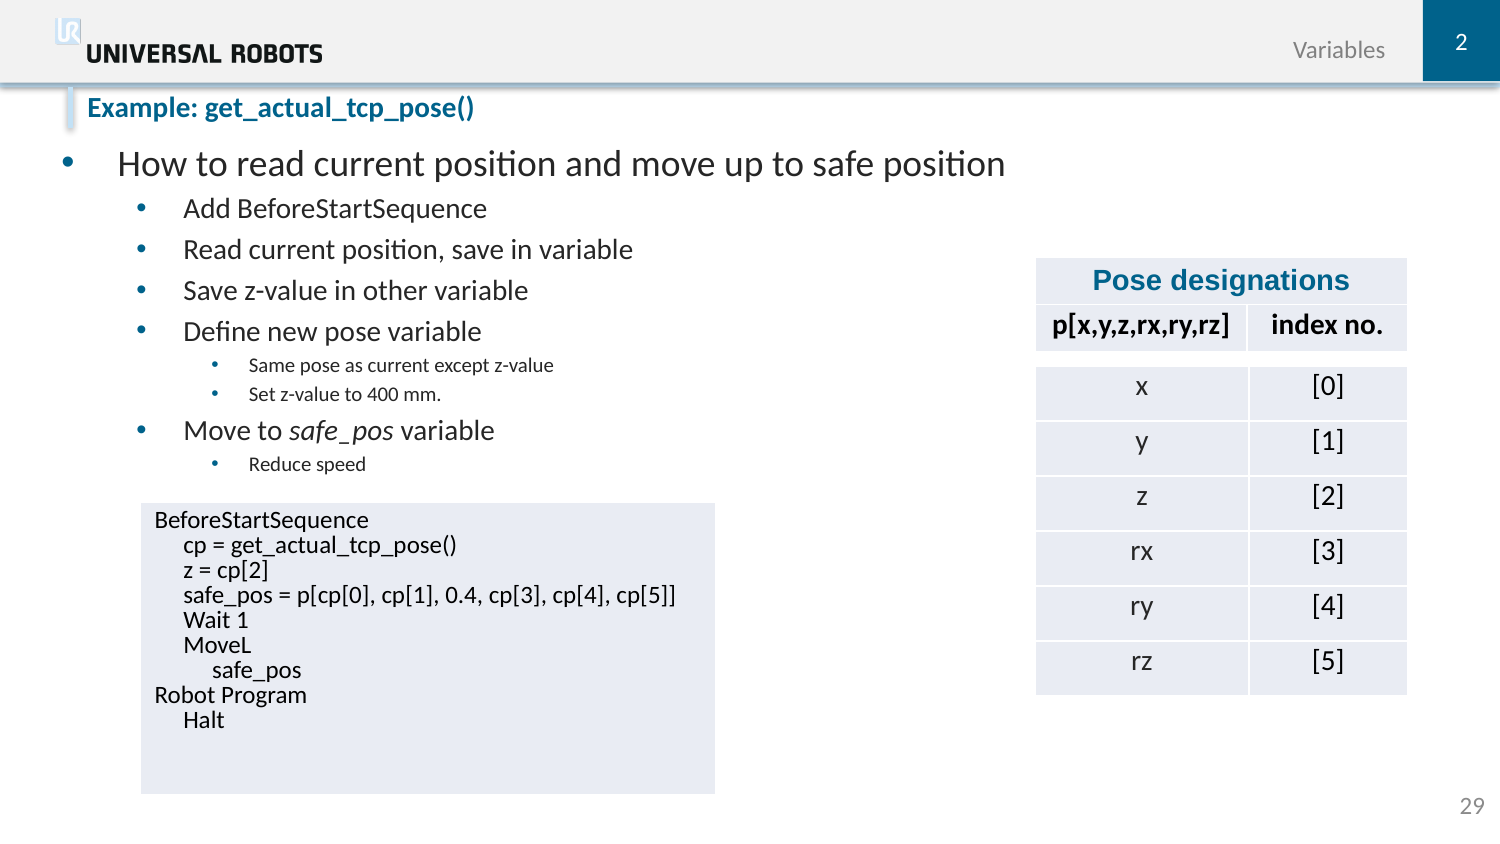

2
Variables

How to read current position and move up to safe position
Add BeforeStartSequence
Read current position, save in variable
Save z-value in other variable
Define new pose variable
Same pose as current except z-value
Set z-value to 400 mm.
Move to safe_pos variable
Reduce speed

Example: get_actual_tcp_pose()

| Pose designations |  |
| --- | --- |
| p[x,y,z,rx,ry,rz] | index no. |
| x | [0] |
| --- | --- |
| y | [1] |
| z | [2] |
| rx | [3] |
| ry | [4] |
| rz | [5] |
| BeforeStartSequence cp = get\_actual\_tcp\_pose() z = cp[2] safe\_pos = p[cp[0], cp[1], 0.4, cp[3], cp[4], cp[5]] Wait 1 MoveL safe\_pos Robot Program Halt |
| --- |
29